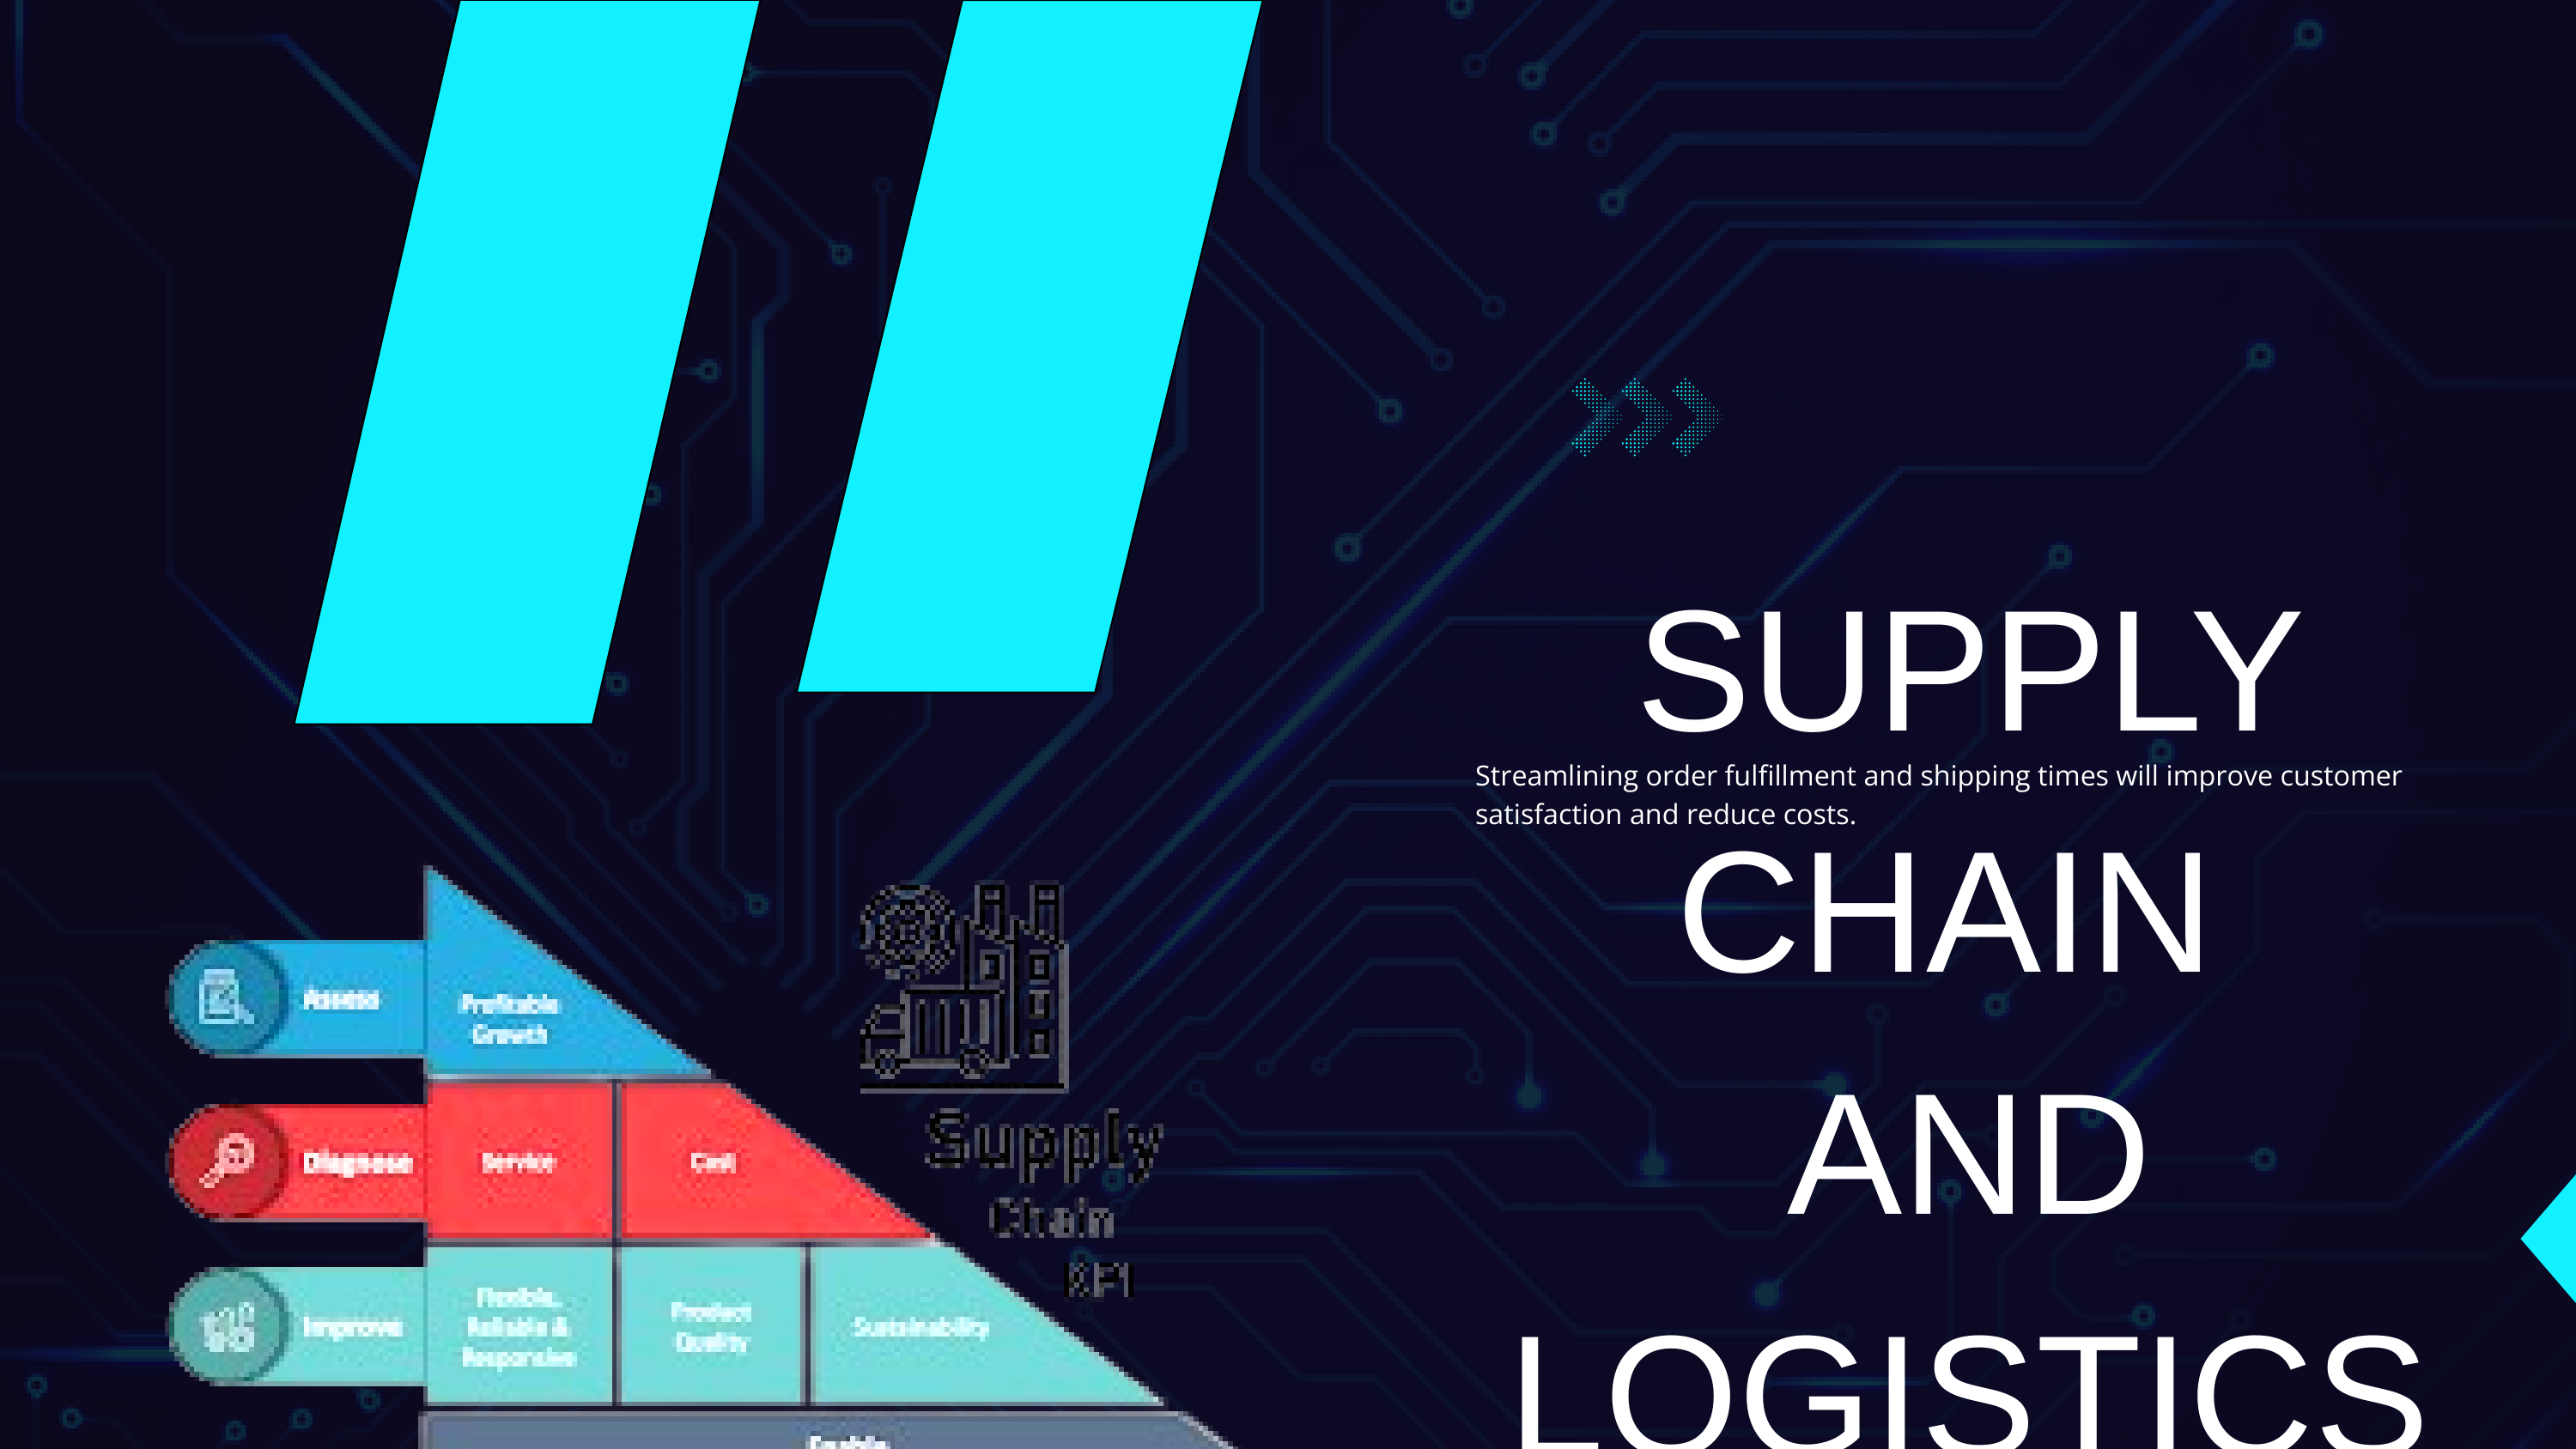

SUPPLY CHAIN
AND LOGISTICS KPIS

Streamlining order fulfillment and shipping times will improve customer satisfaction and reduce costs.